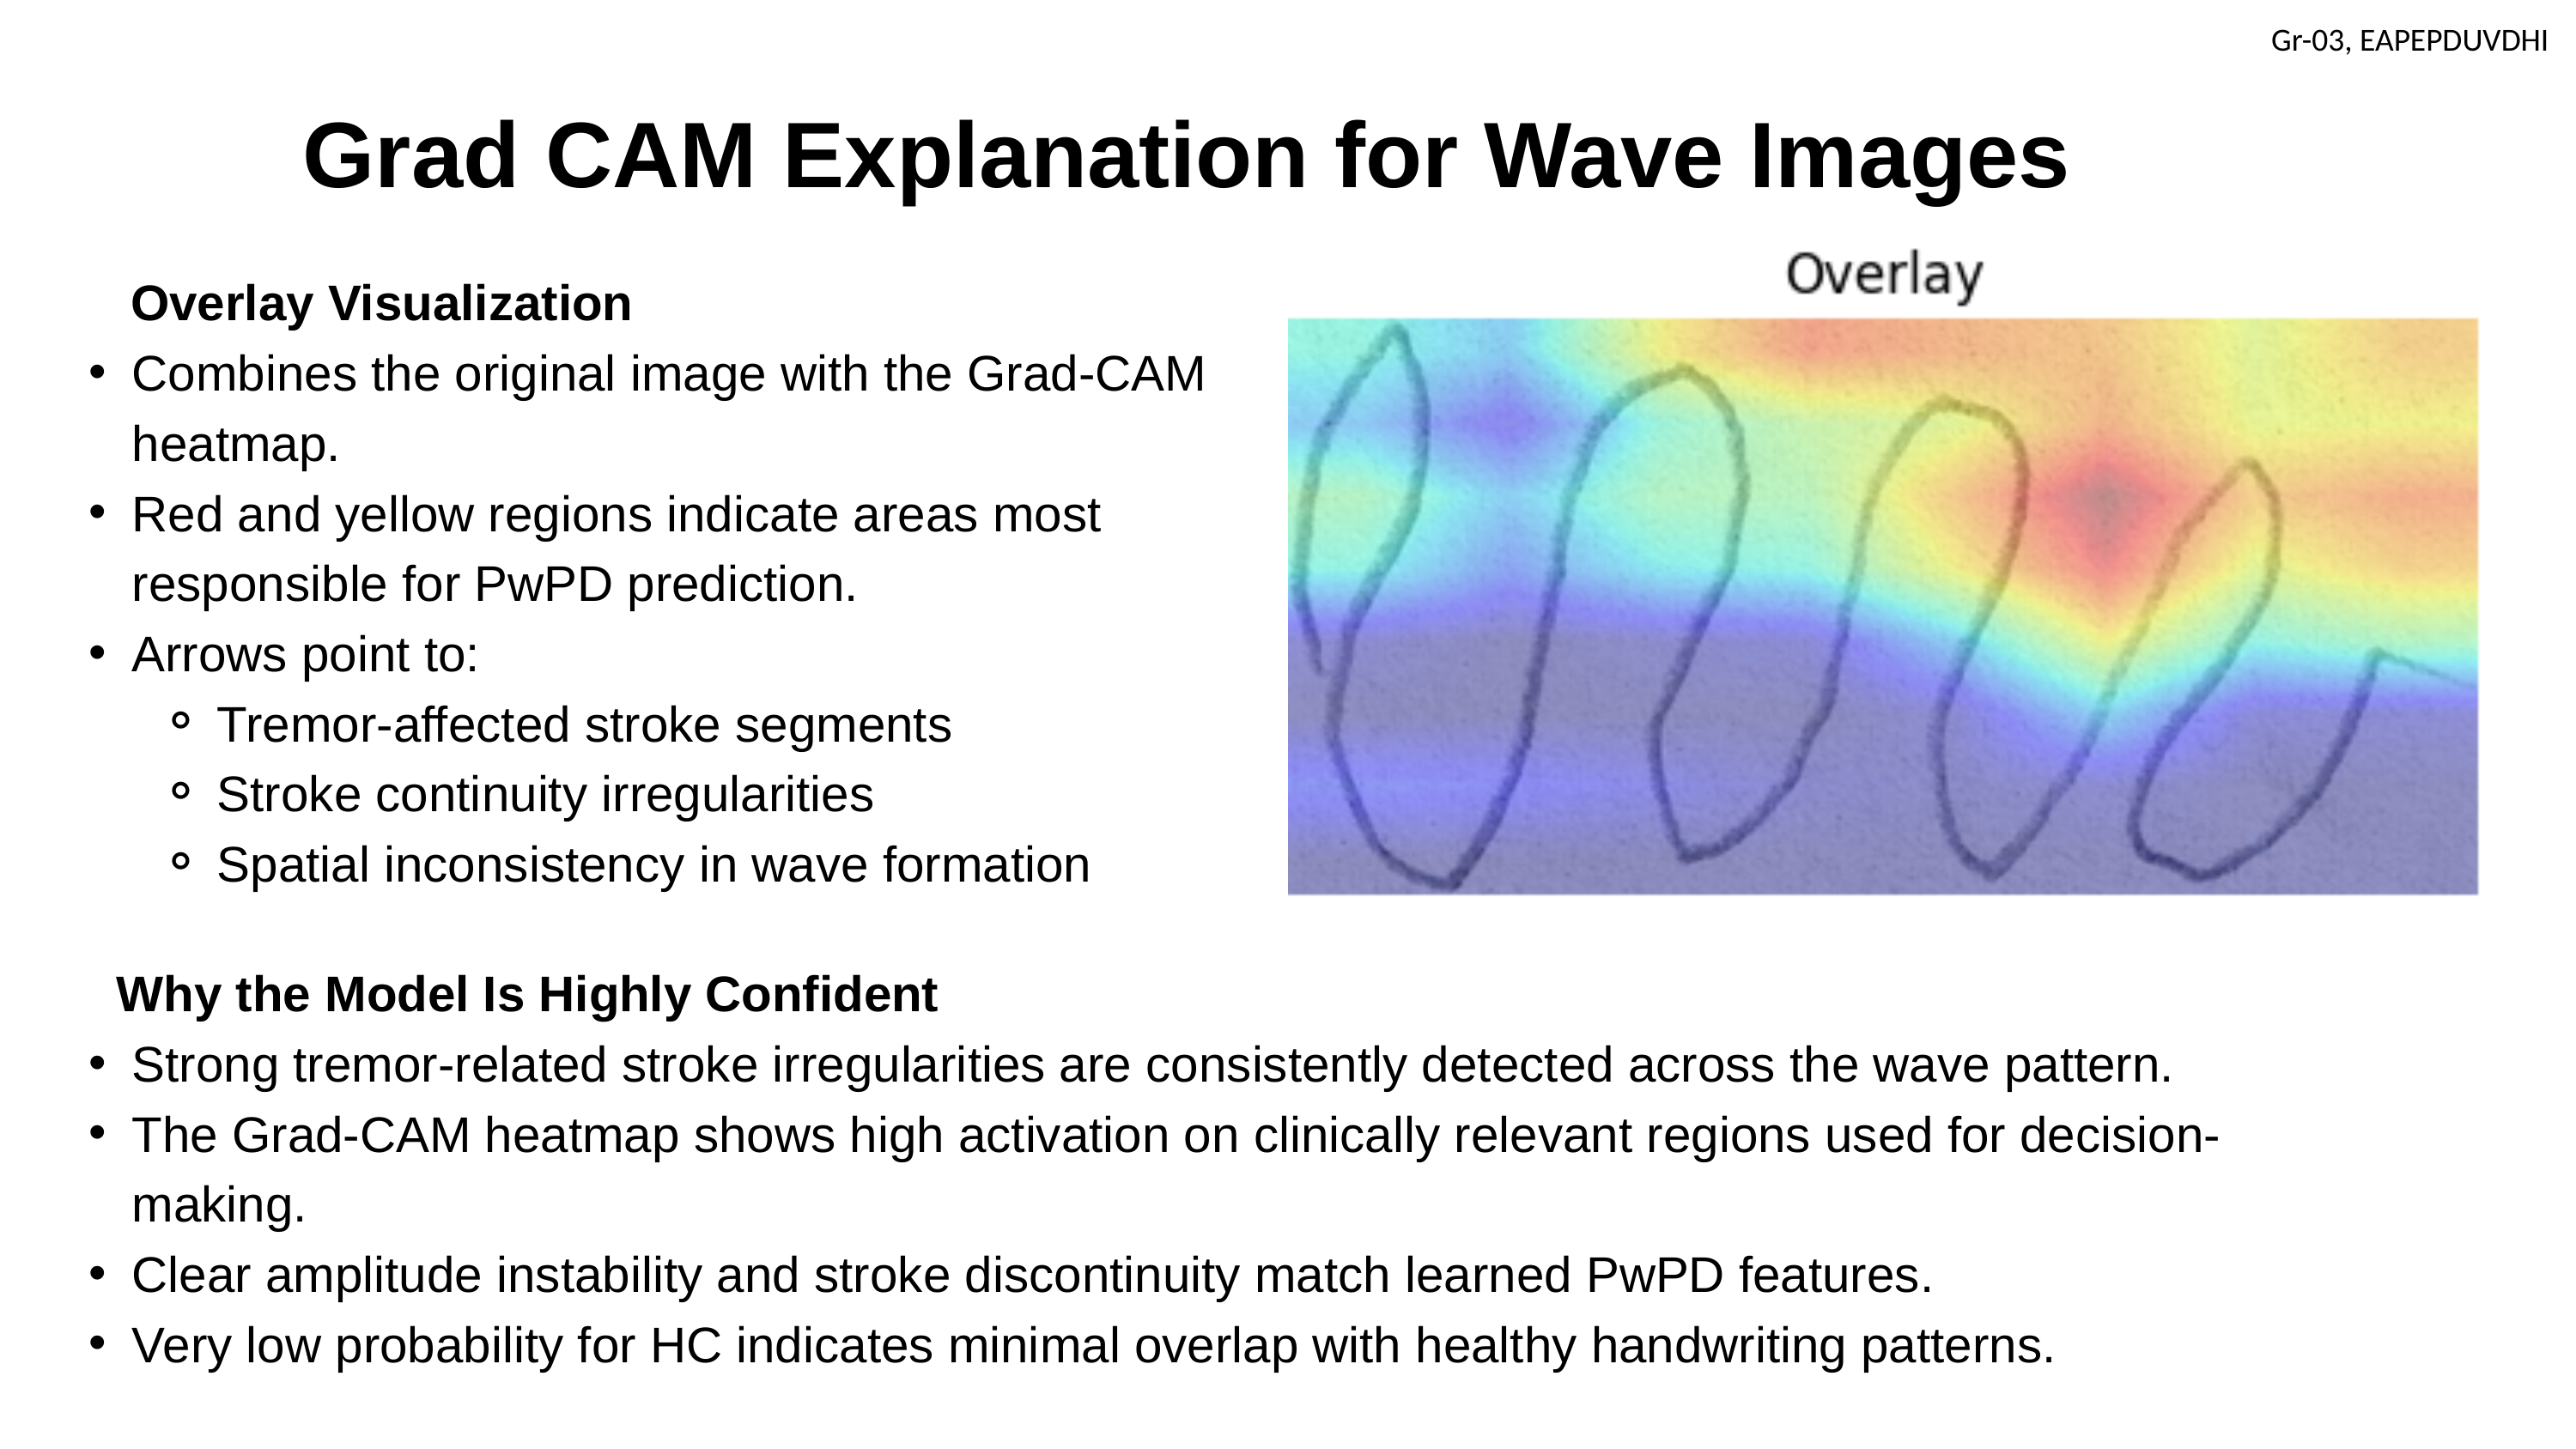

Grad CAM Explanation for Wave Images

      Overlay Visualization
Combines the original image with the Grad-CAM heatmap.
Red and yellow regions indicate areas most responsible for PwPD prediction.
Arrows point to:
Tremor-affected stroke segments
Stroke continuity irregularities
Spatial inconsistency in wave formation

     Why the Model Is Highly Confident
Strong tremor-related stroke irregularities are consistently detected across the wave pattern.
The Grad-CAM heatmap shows high activation on clinically relevant regions used for decision-making.
Clear amplitude instability and stroke discontinuity match learned PwPD features.
Very low probability for HC indicates minimal overlap with healthy handwriting patterns.